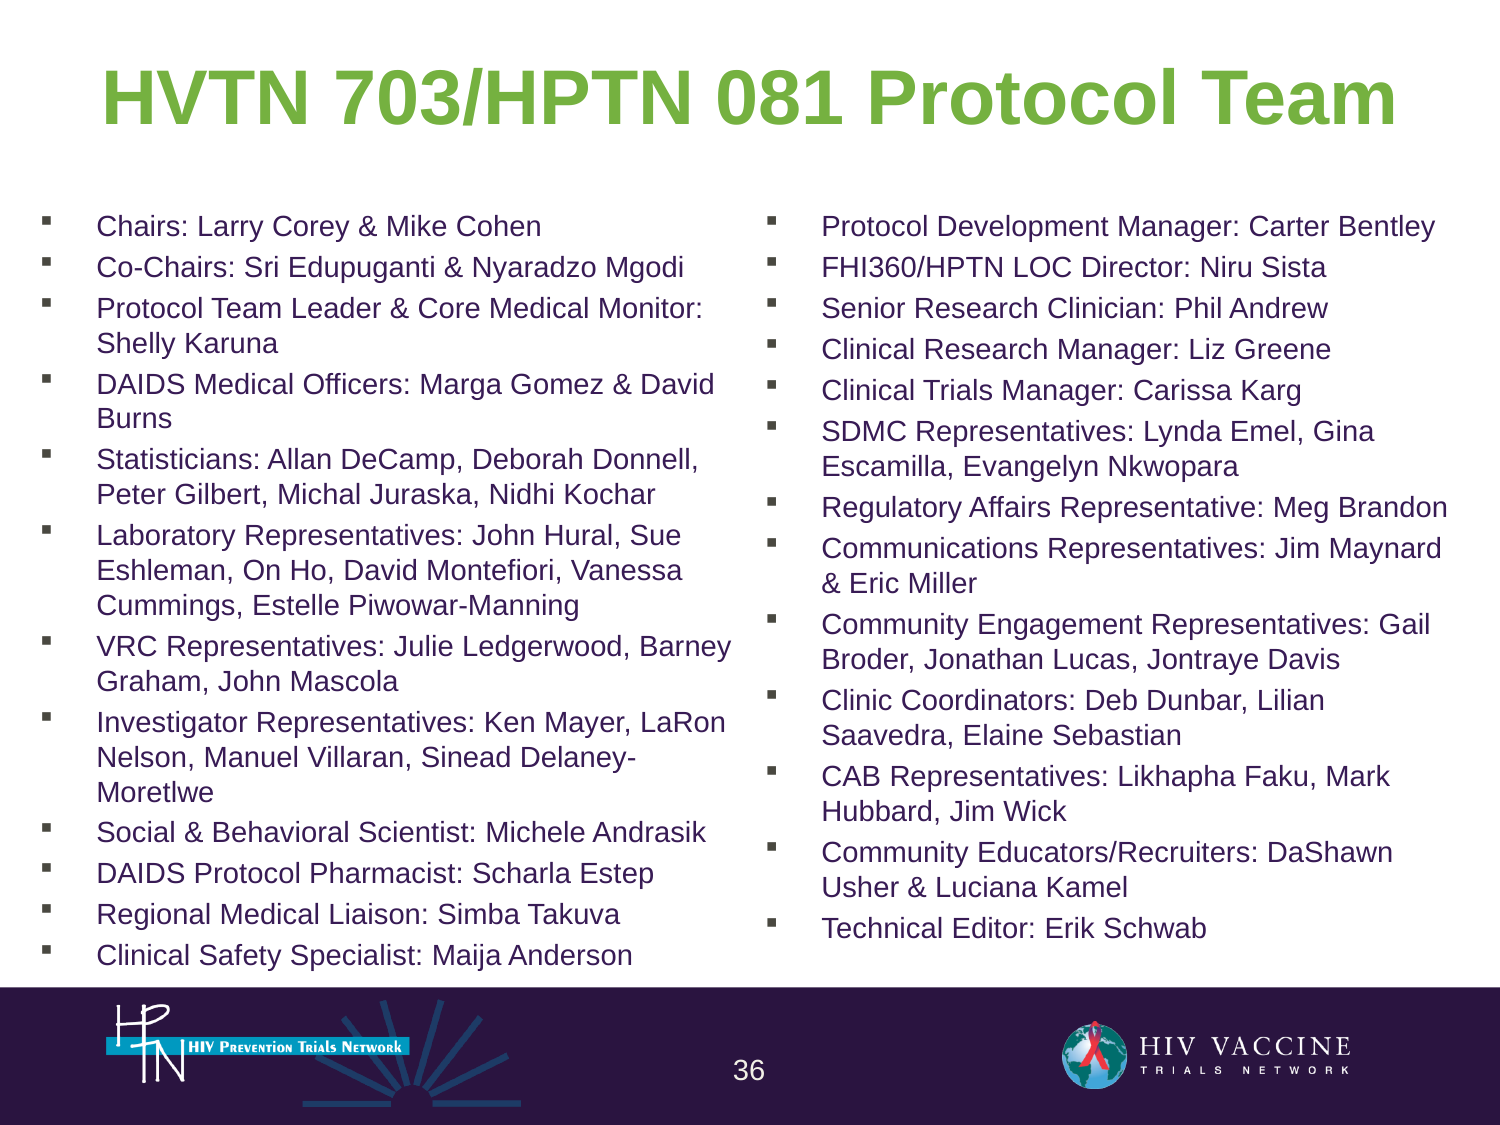

# HVTN 703/HPTN 081 Protocol Team
Chairs: Larry Corey & Mike Cohen
Co-Chairs: Sri Edupuganti & Nyaradzo Mgodi
Protocol Team Leader & Core Medical Monitor: Shelly Karuna
DAIDS Medical Officers: Marga Gomez & David Burns
Statisticians: Allan DeCamp, Deborah Donnell, Peter Gilbert, Michal Juraska, Nidhi Kochar
Laboratory Representatives: John Hural, Sue Eshleman, On Ho, David Montefiori, Vanessa Cummings, Estelle Piwowar-Manning
VRC Representatives: Julie Ledgerwood, Barney Graham, John Mascola
Investigator Representatives: Ken Mayer, LaRon Nelson, Manuel Villaran, Sinead Delaney-Moretlwe
Social & Behavioral Scientist: Michele Andrasik
DAIDS Protocol Pharmacist: Scharla Estep
Regional Medical Liaison: Simba Takuva
Clinical Safety Specialist: Maija Anderson

Protocol Development Manager: Carter Bentley
FHI360/HPTN LOC Director: Niru Sista
Senior Research Clinician: Phil Andrew
Clinical Research Manager: Liz Greene
Clinical Trials Manager: Carissa Karg
SDMC Representatives: Lynda Emel, Gina Escamilla, Evangelyn Nkwopara
Regulatory Affairs Representative: Meg Brandon
Communications Representatives: Jim Maynard & Eric Miller
Community Engagement Representatives: Gail Broder, Jonathan Lucas, Jontraye Davis
Clinic Coordinators: Deb Dunbar, Lilian Saavedra, Elaine Sebastian
CAB Representatives: Likhapha Faku, Mark Hubbard, Jim Wick
Community Educators/Recruiters: DaShawn Usher & Luciana Kamel
Technical Editor: Erik Schwab
36